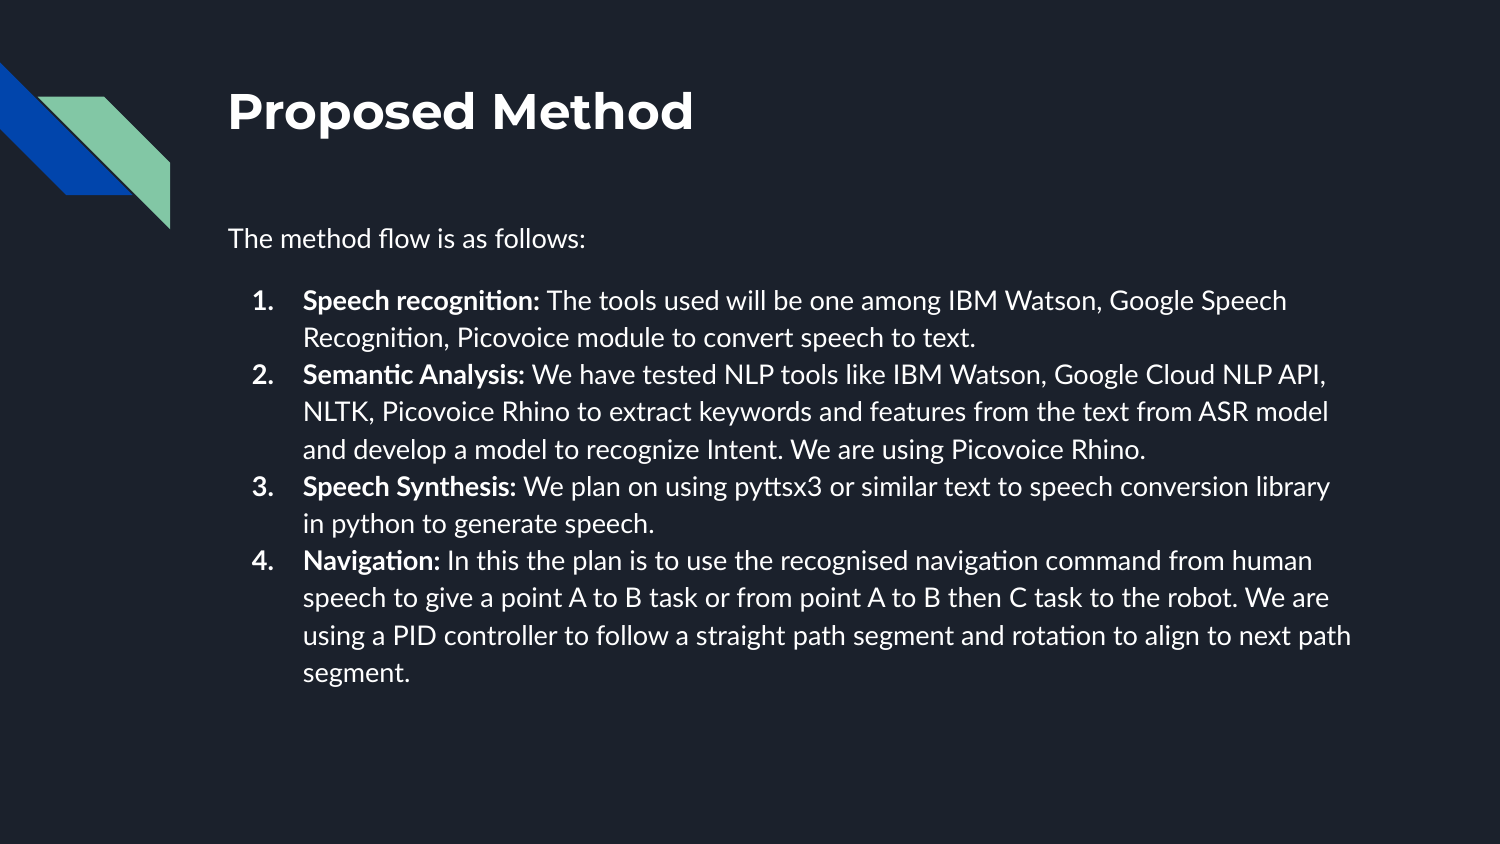

# Proposed Method
The method flow is as follows:
Speech recognition: The tools used will be one among IBM Watson, Google Speech Recognition, Picovoice module to convert speech to text.
Semantic Analysis: We have tested NLP tools like IBM Watson, Google Cloud NLP API, NLTK, Picovoice Rhino to extract keywords and features from the text from ASR model and develop a model to recognize Intent. We are using Picovoice Rhino.
Speech Synthesis: We plan on using pyttsx3 or similar text to speech conversion library in python to generate speech.
Navigation: In this the plan is to use the recognised navigation command from human speech to give a point A to B task or from point A to B then C task to the robot. We are using a PID controller to follow a straight path segment and rotation to align to next path segment.